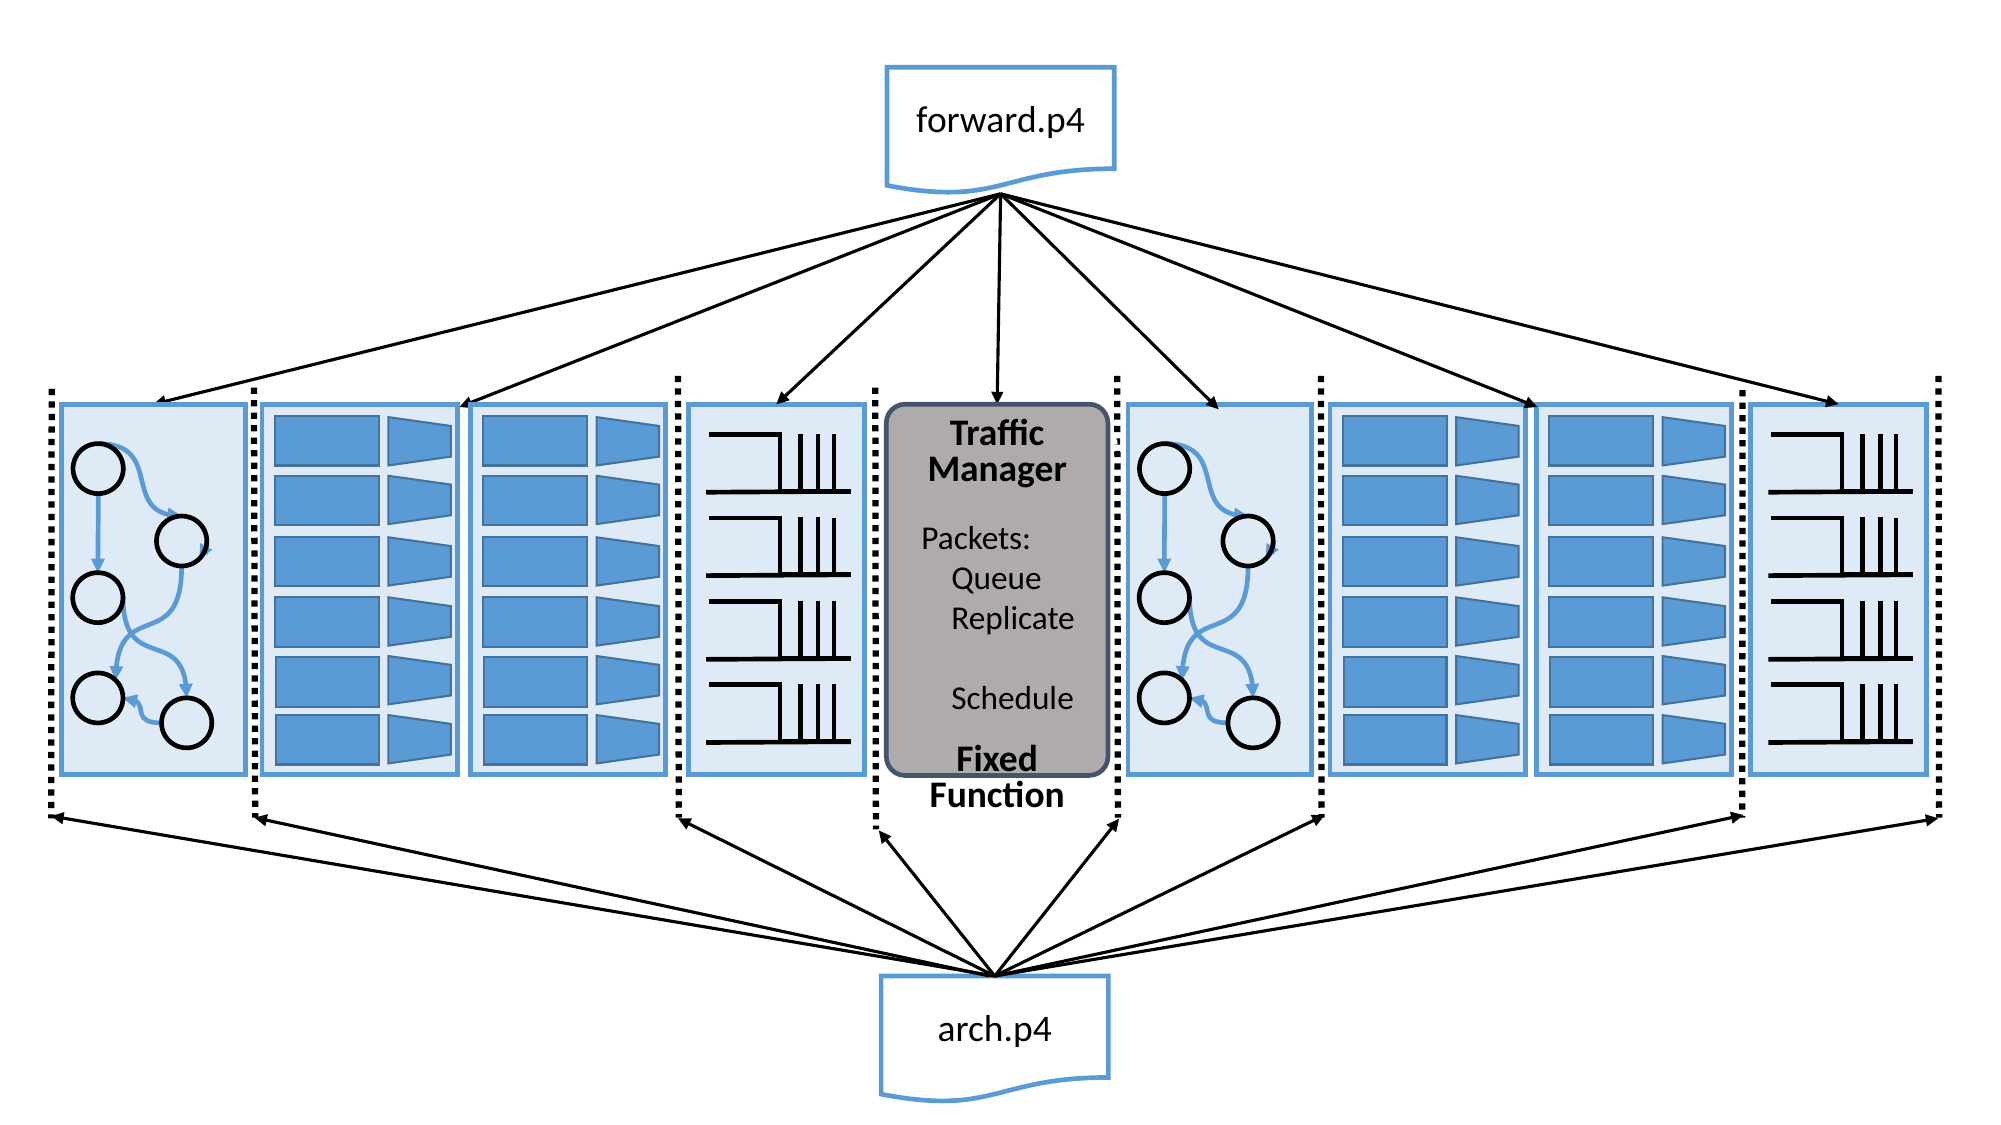

forward.p4

Fixed function
Traffic Manager

  Packets:
      Queue
      Replicate
      Schedule

Fixed Function
Traffic Manager

arch.p4